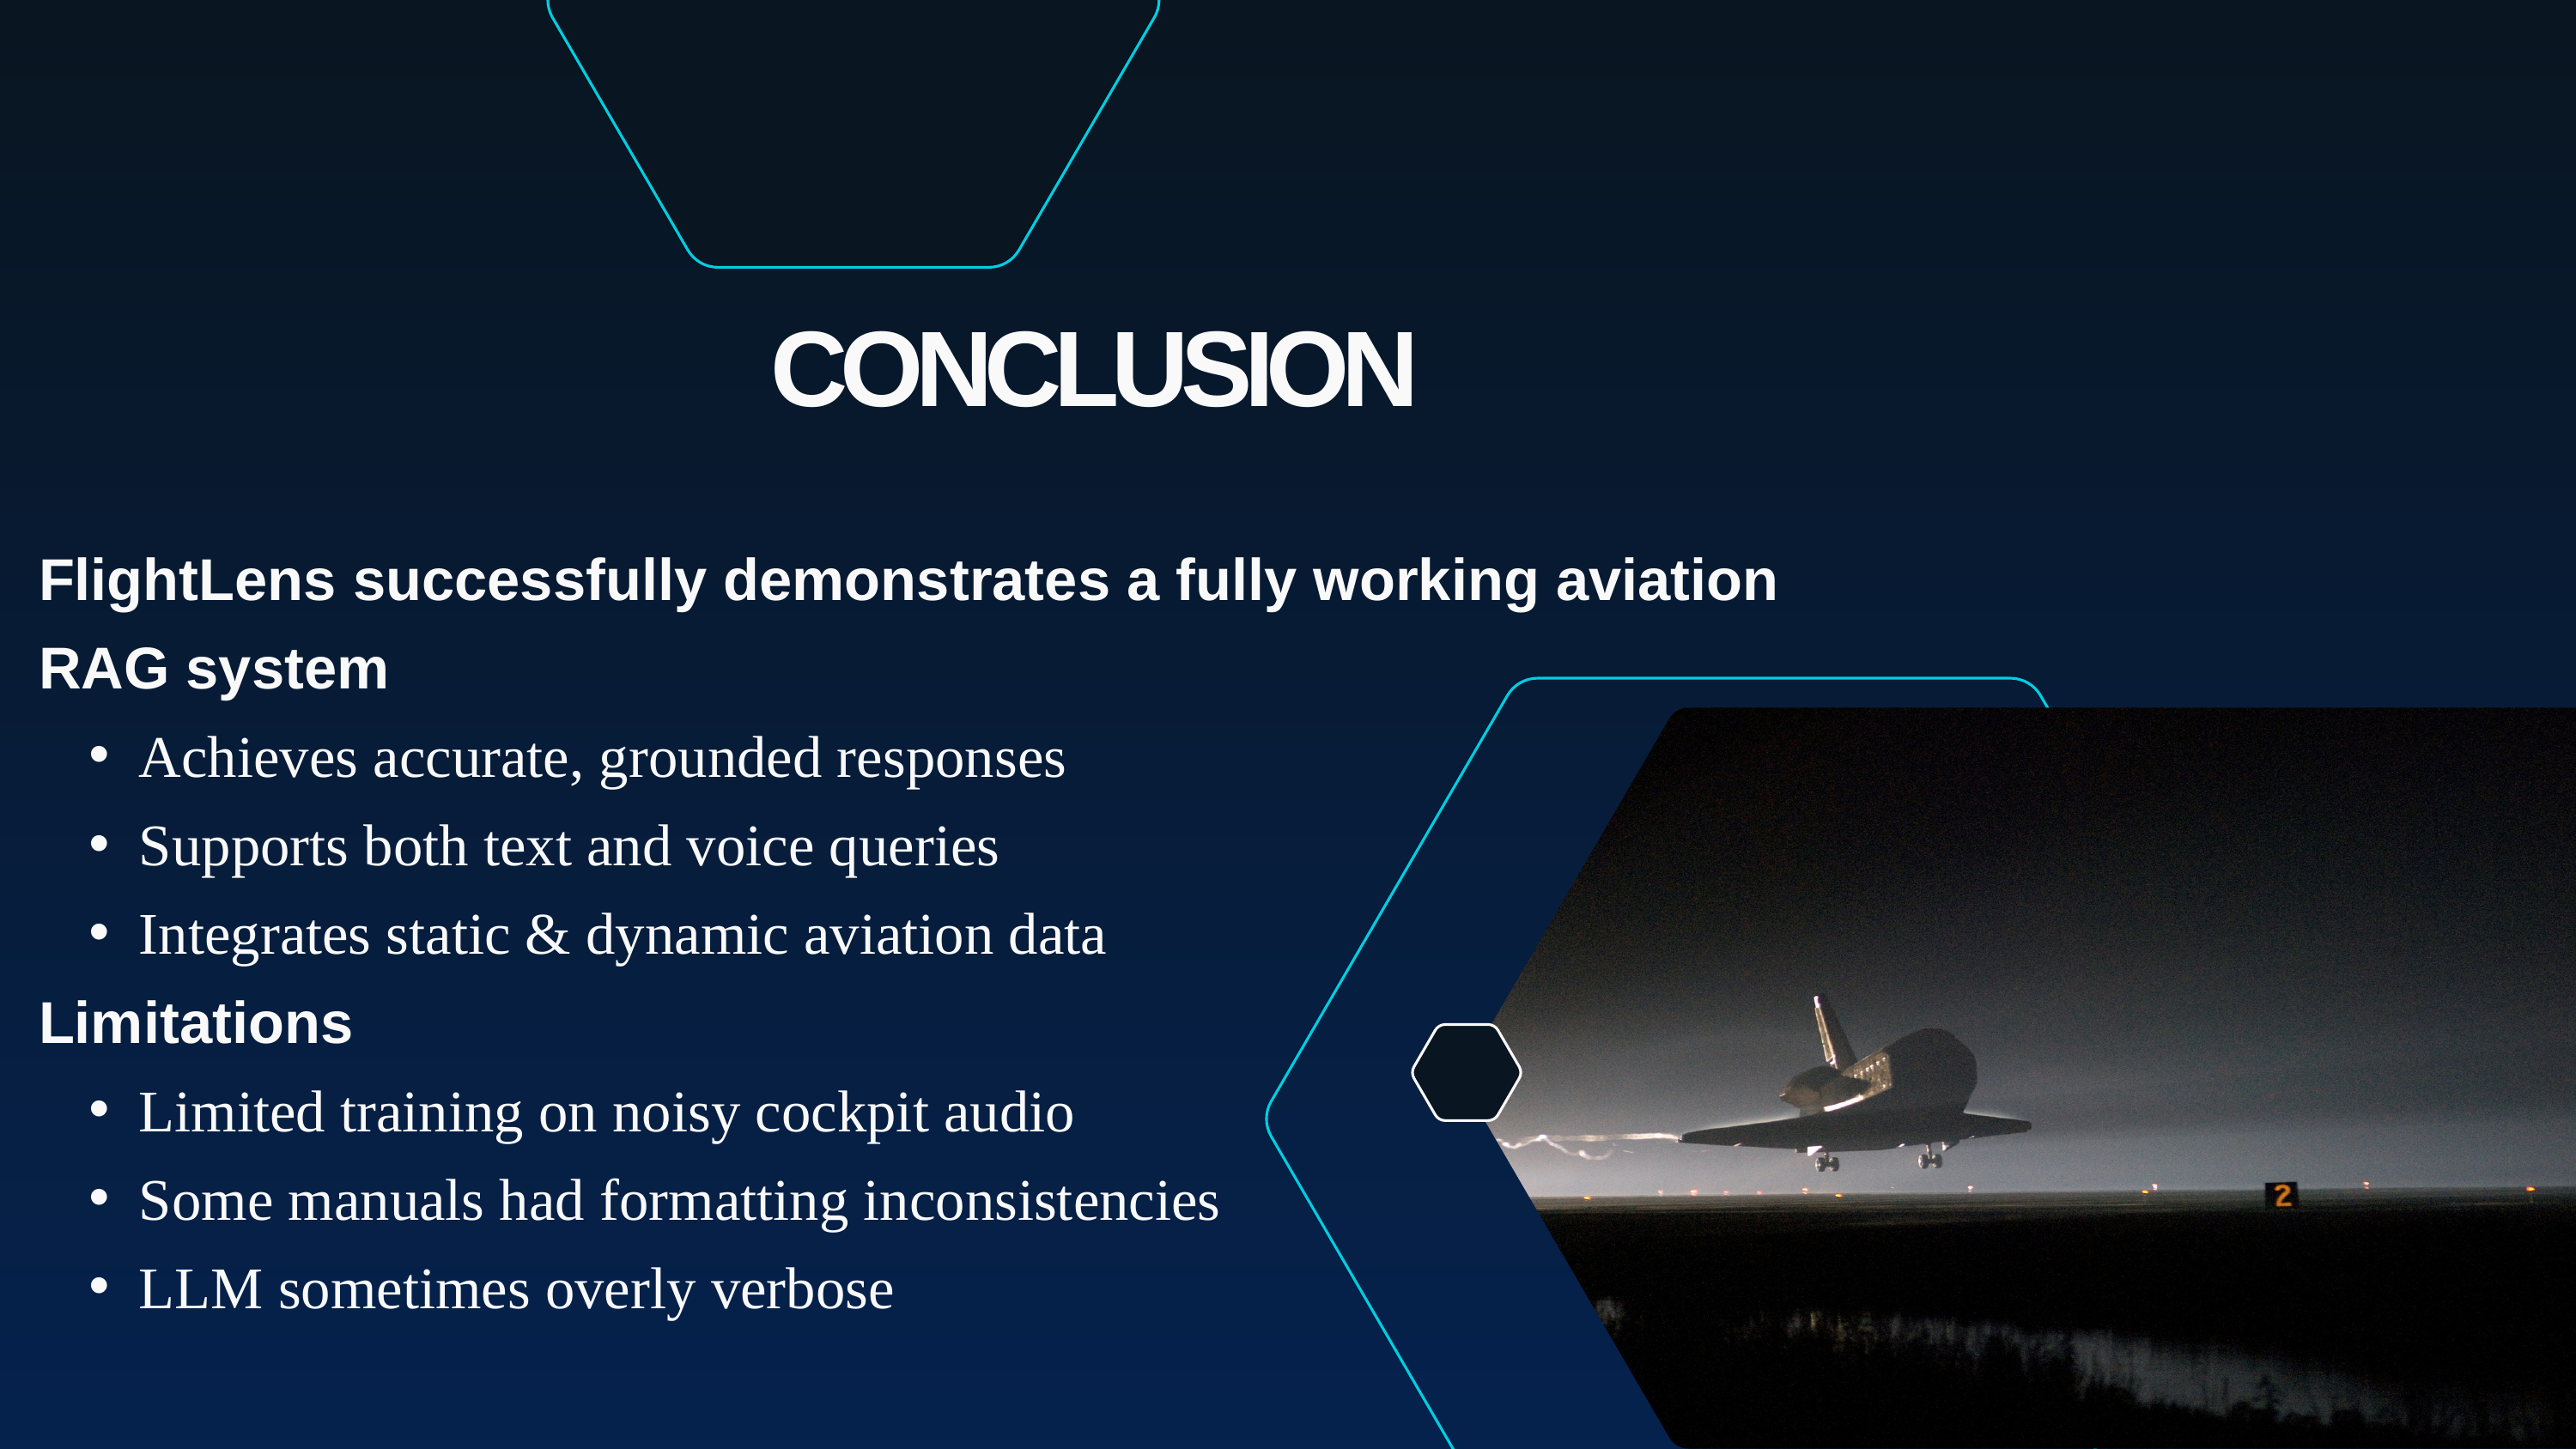

CONCLUSION
FlightLens successfully demonstrates a fully working aviation RAG system
Achieves accurate, grounded responses
Supports both text and voice queries
Integrates static & dynamic aviation data
Limitations
Limited training on noisy cockpit audio
Some manuals had formatting inconsistencies
LLM sometimes overly verbose